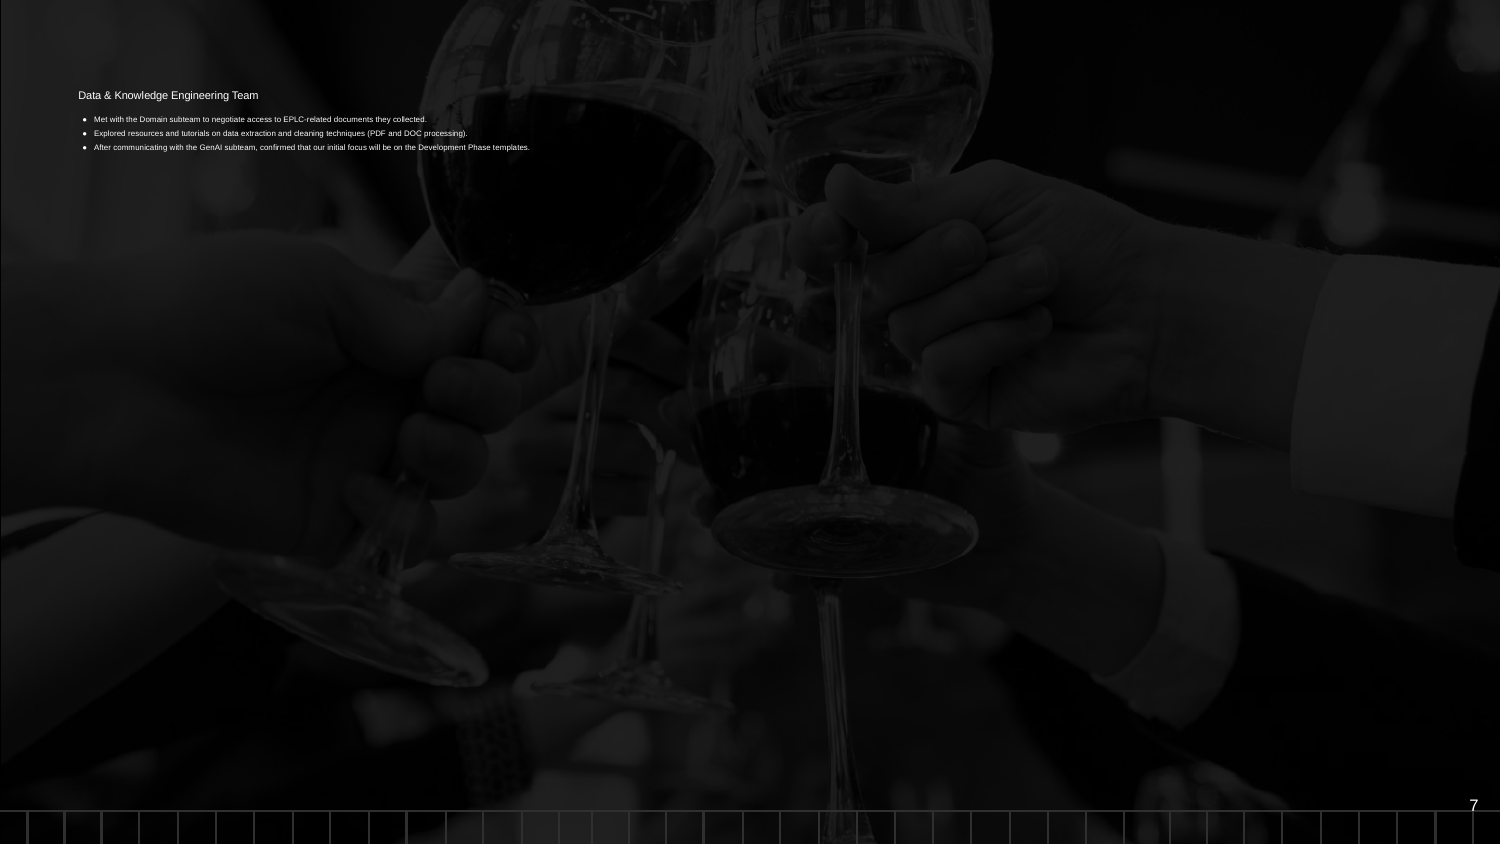

Data & Knowledge Engineering Team

Met with the Domain subteam to negotiate access to EPLC-related documents they collected.

Explored resources and tutorials on data extraction and cleaning techniques (PDF and DOC processing).

After communicating with the GenAI subteam, confirmed that our initial focus will be on the Development Phase templates.

7